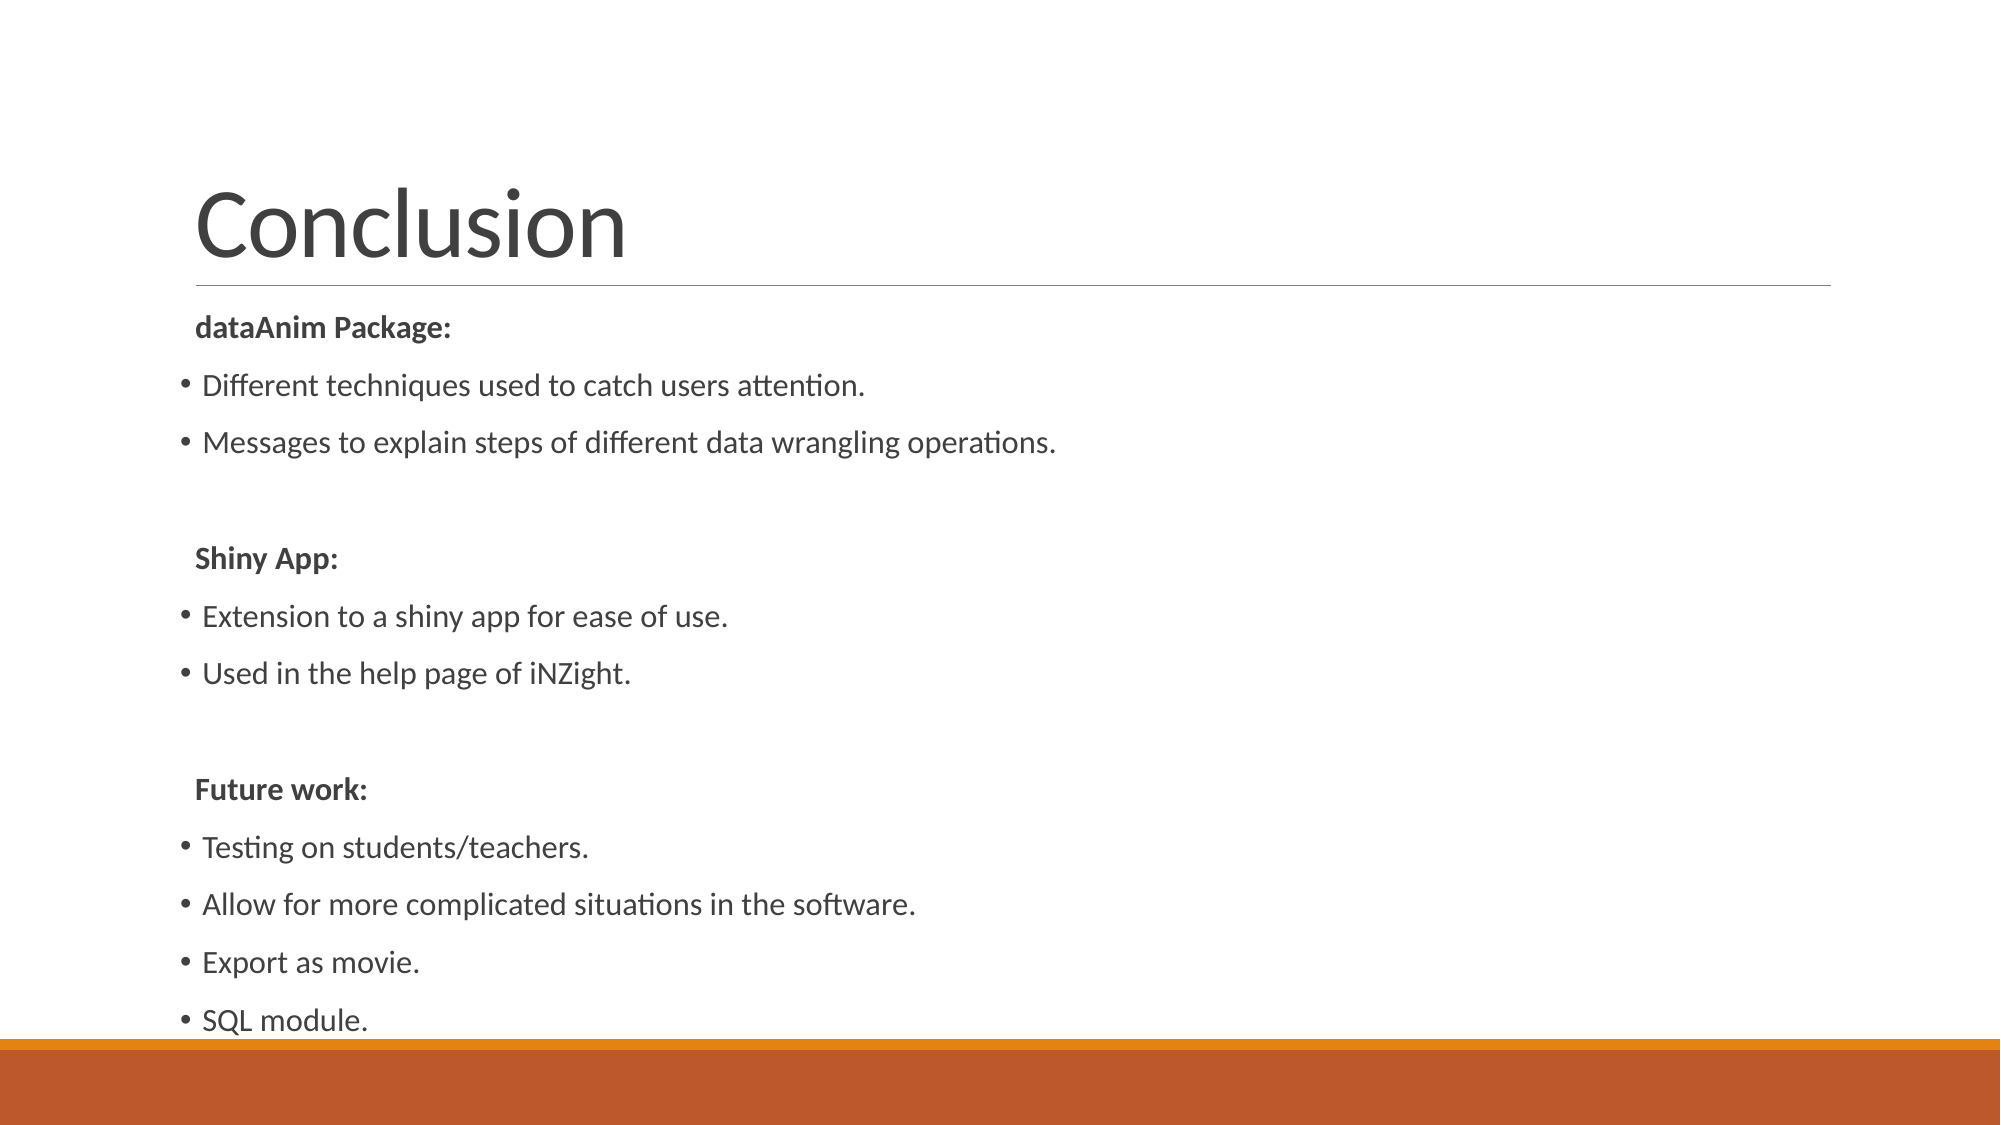

# Conclusion
dataAnim Package:
 Different techniques used to catch users attention.
 Messages to explain steps of different data wrangling operations.

Shiny App:
 Extension to a shiny app for ease of use.
 Used in the help page of iNZight.

Future work:
 Testing on students/teachers.
 Allow for more complicated situations in the software.
 Export as movie.
 SQL module.